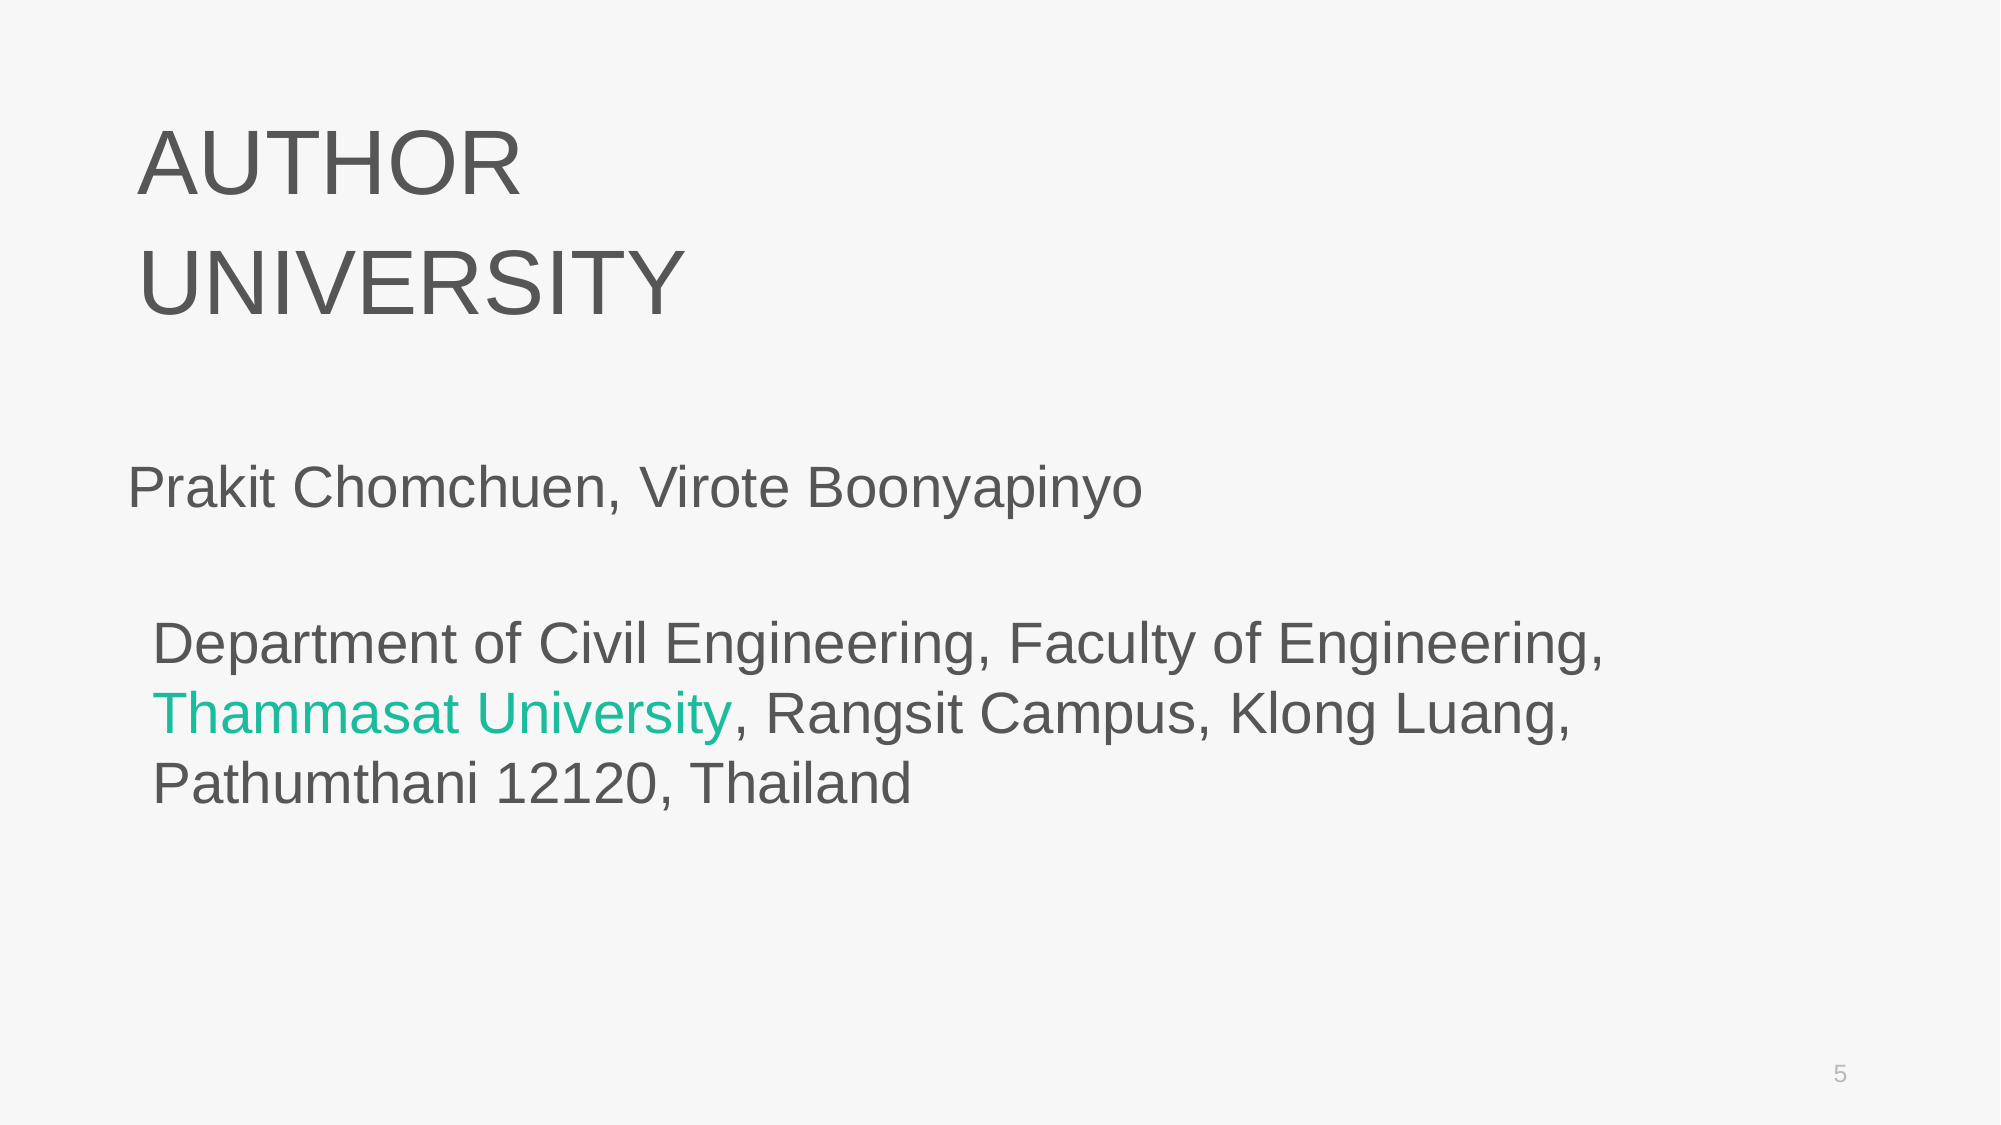

AUTHOR
UNIVERSITY
Prakit Chomchuen, Virote Boonyapinyo
Department of Civil Engineering, Faculty of Engineering, Thammasat University, Rangsit Campus, Klong Luang, Pathumthani 12120, Thailand
5